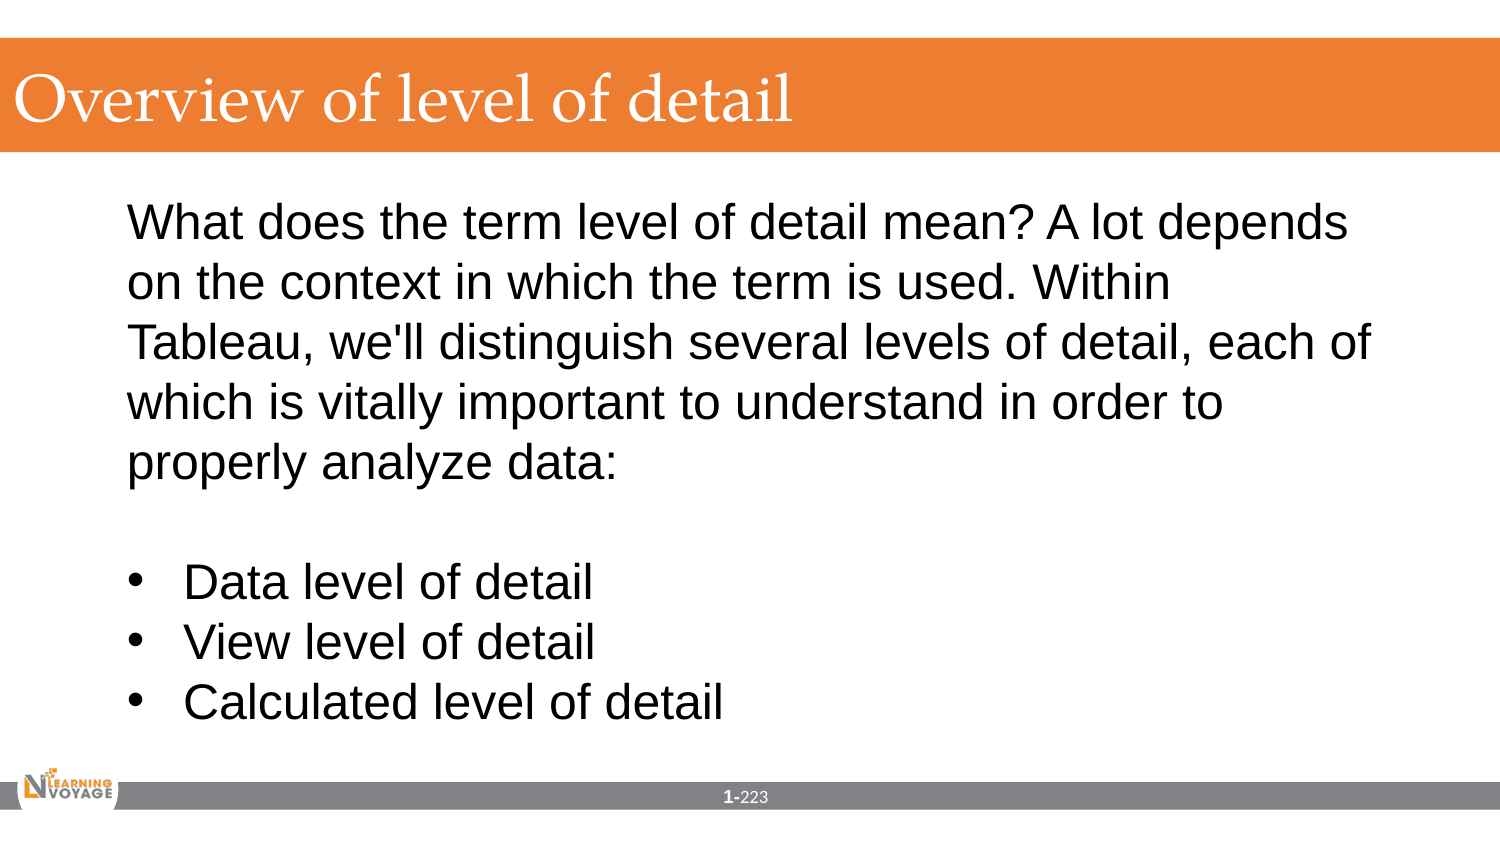

Overview of level of detail
What does the term level of detail mean? A lot depends on the context in which the term is used. Within Tableau, we'll distinguish several levels of detail, each of which is vitally important to understand in order to properly analyze data:

Data level of detail
View level of detail
Calculated level of detail
1-223